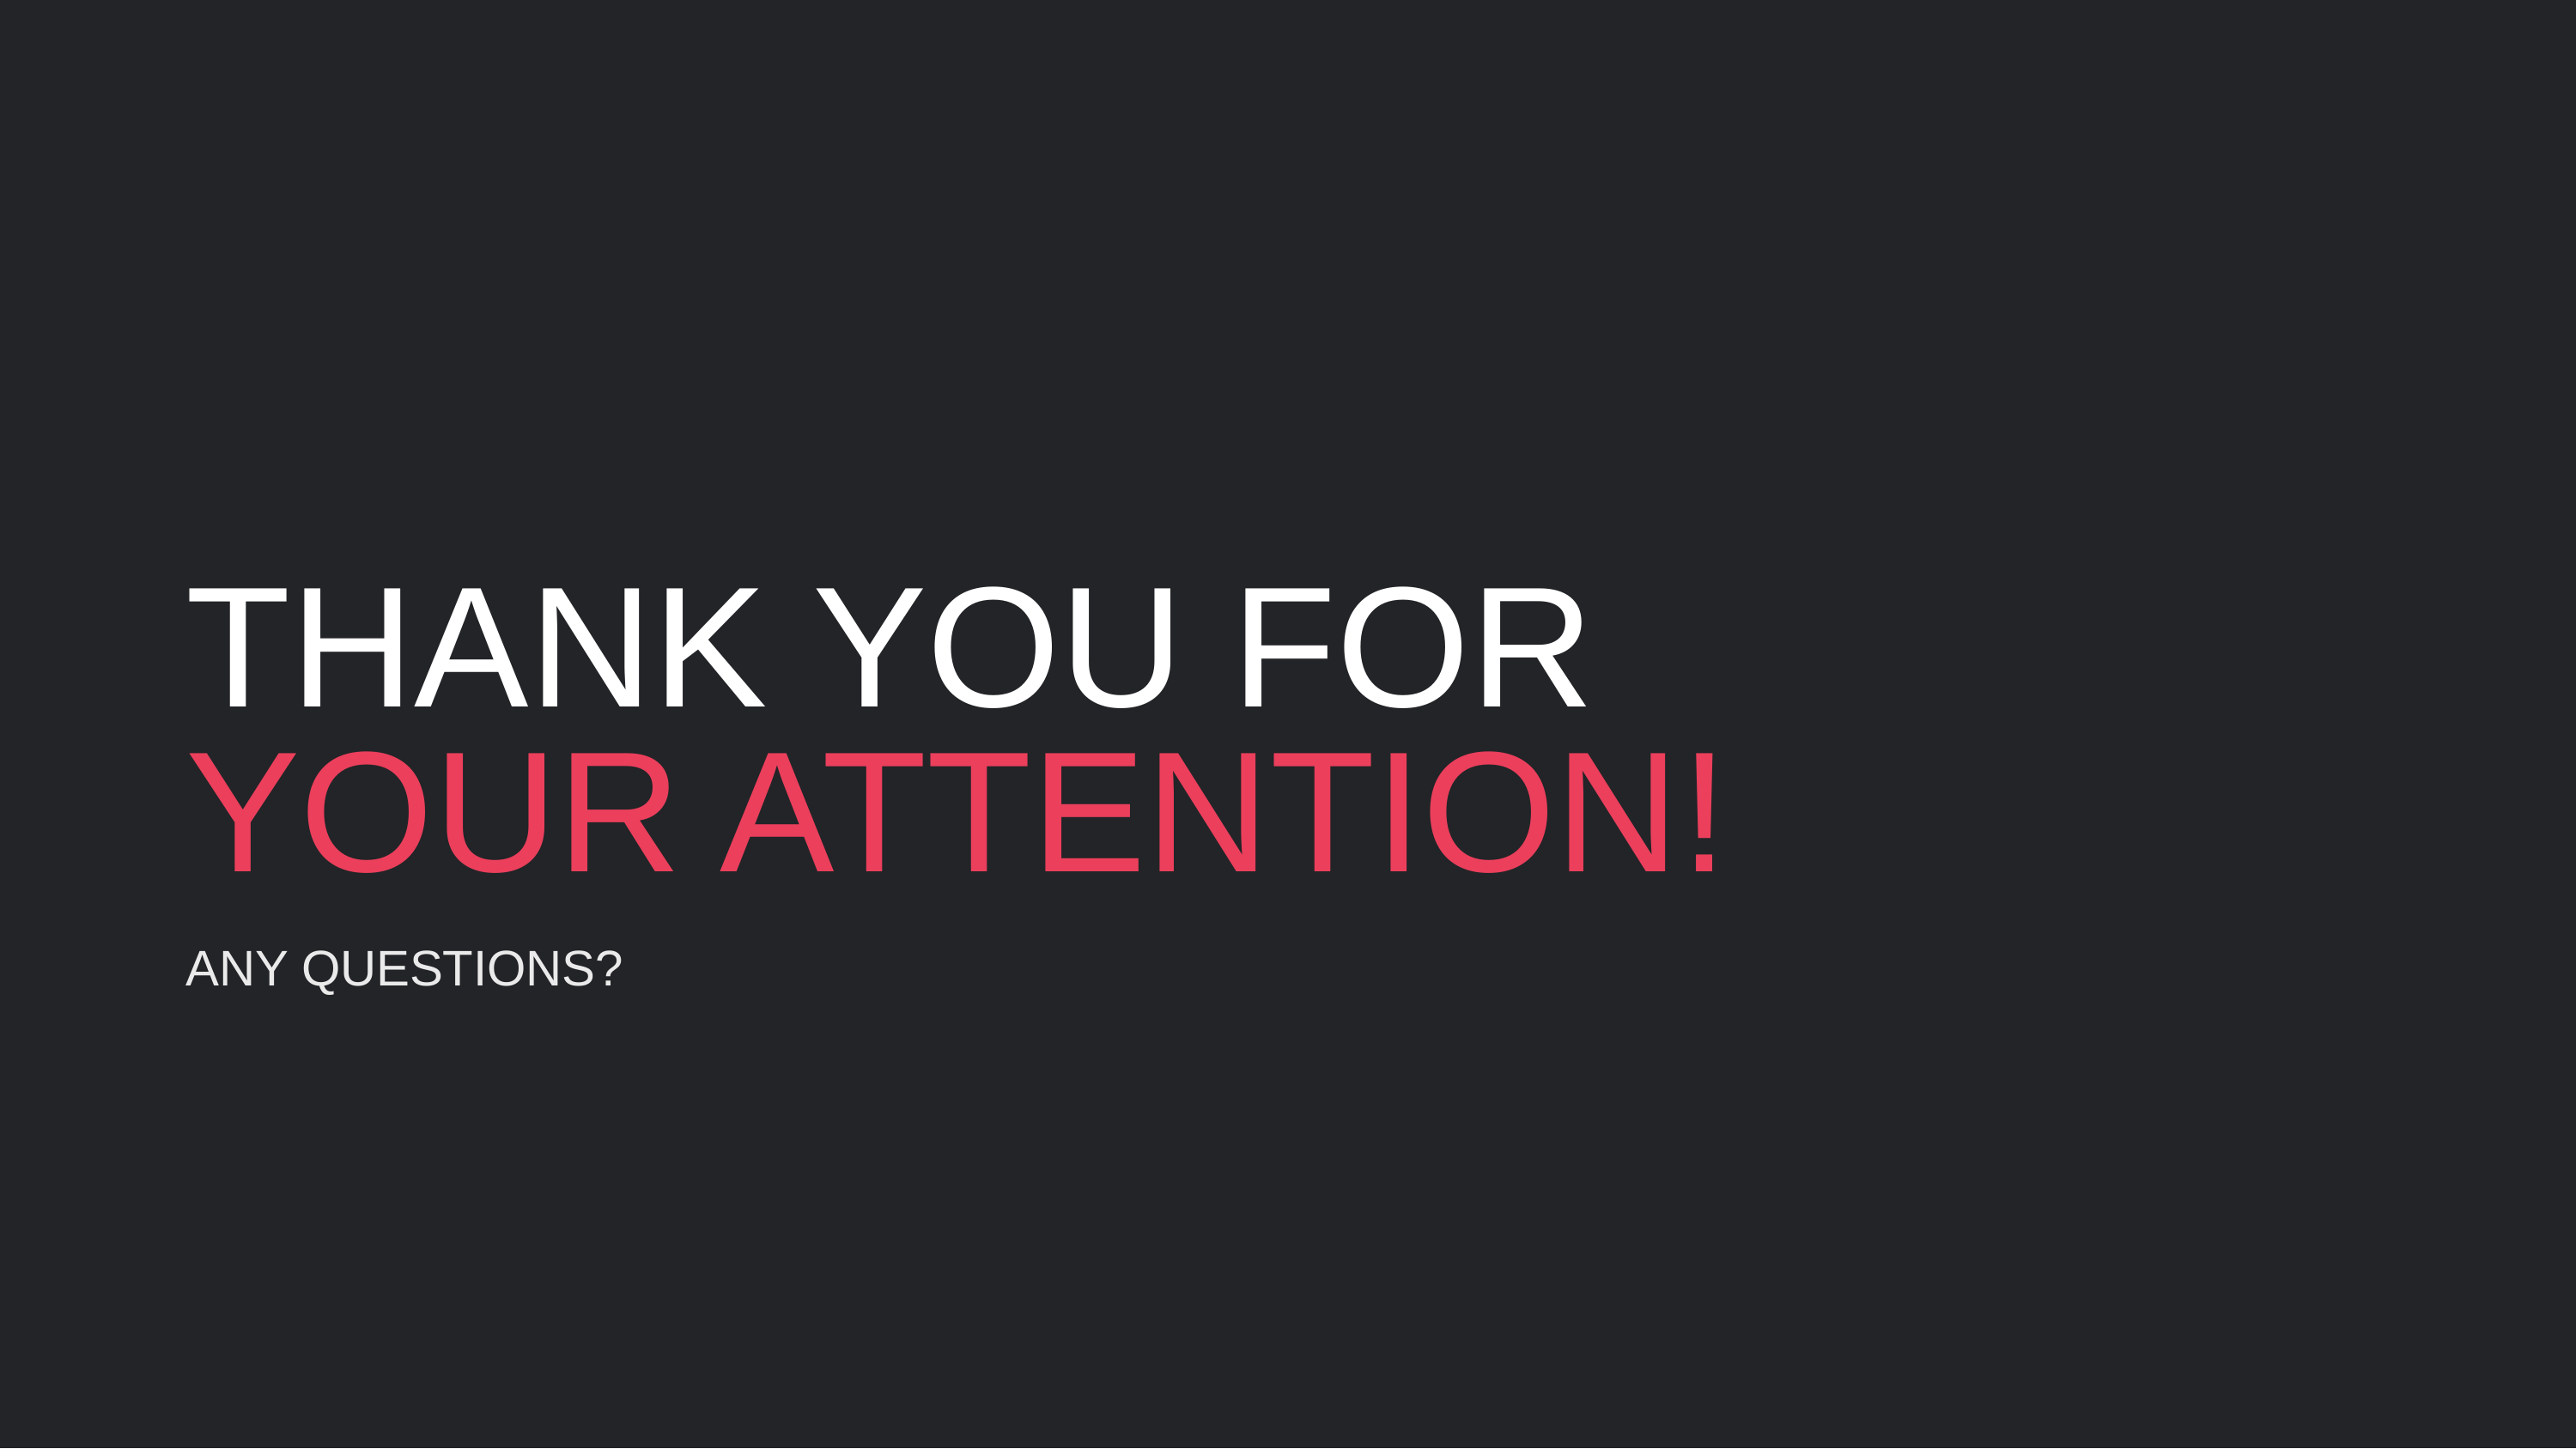

# THANK YOU FOR YOUR ATTENTION!
ANY QUESTIONS?